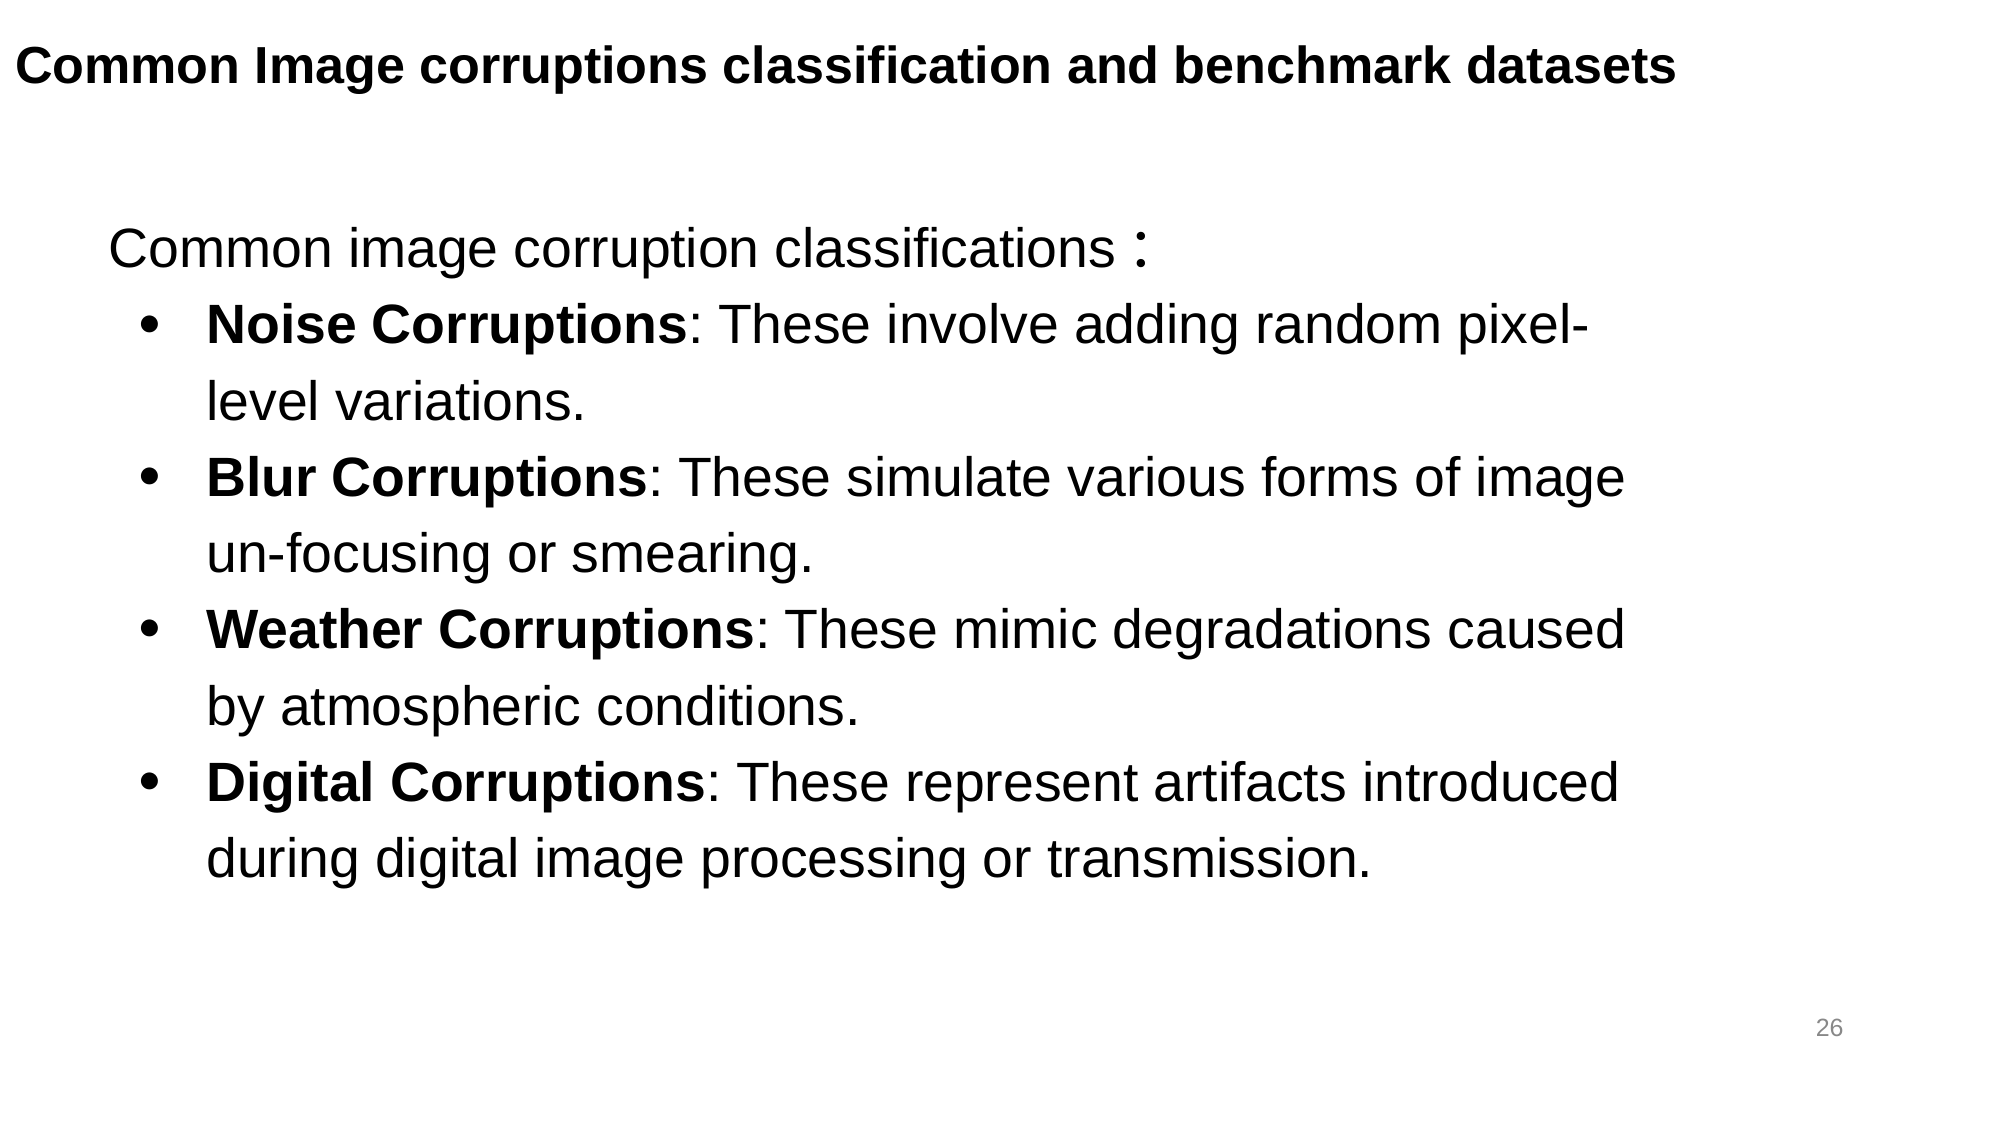

Common Image corruptions classification and benchmark datasets

Common image corruption classifications：
Noise Corruptions: These involve adding random pixel-level variations.
Blur Corruptions: These simulate various forms of image un-focusing or smearing.
Weather Corruptions: These mimic degradations caused by atmospheric conditions.
Digital Corruptions: These represent artifacts introduced during digital image processing or transmission.

26